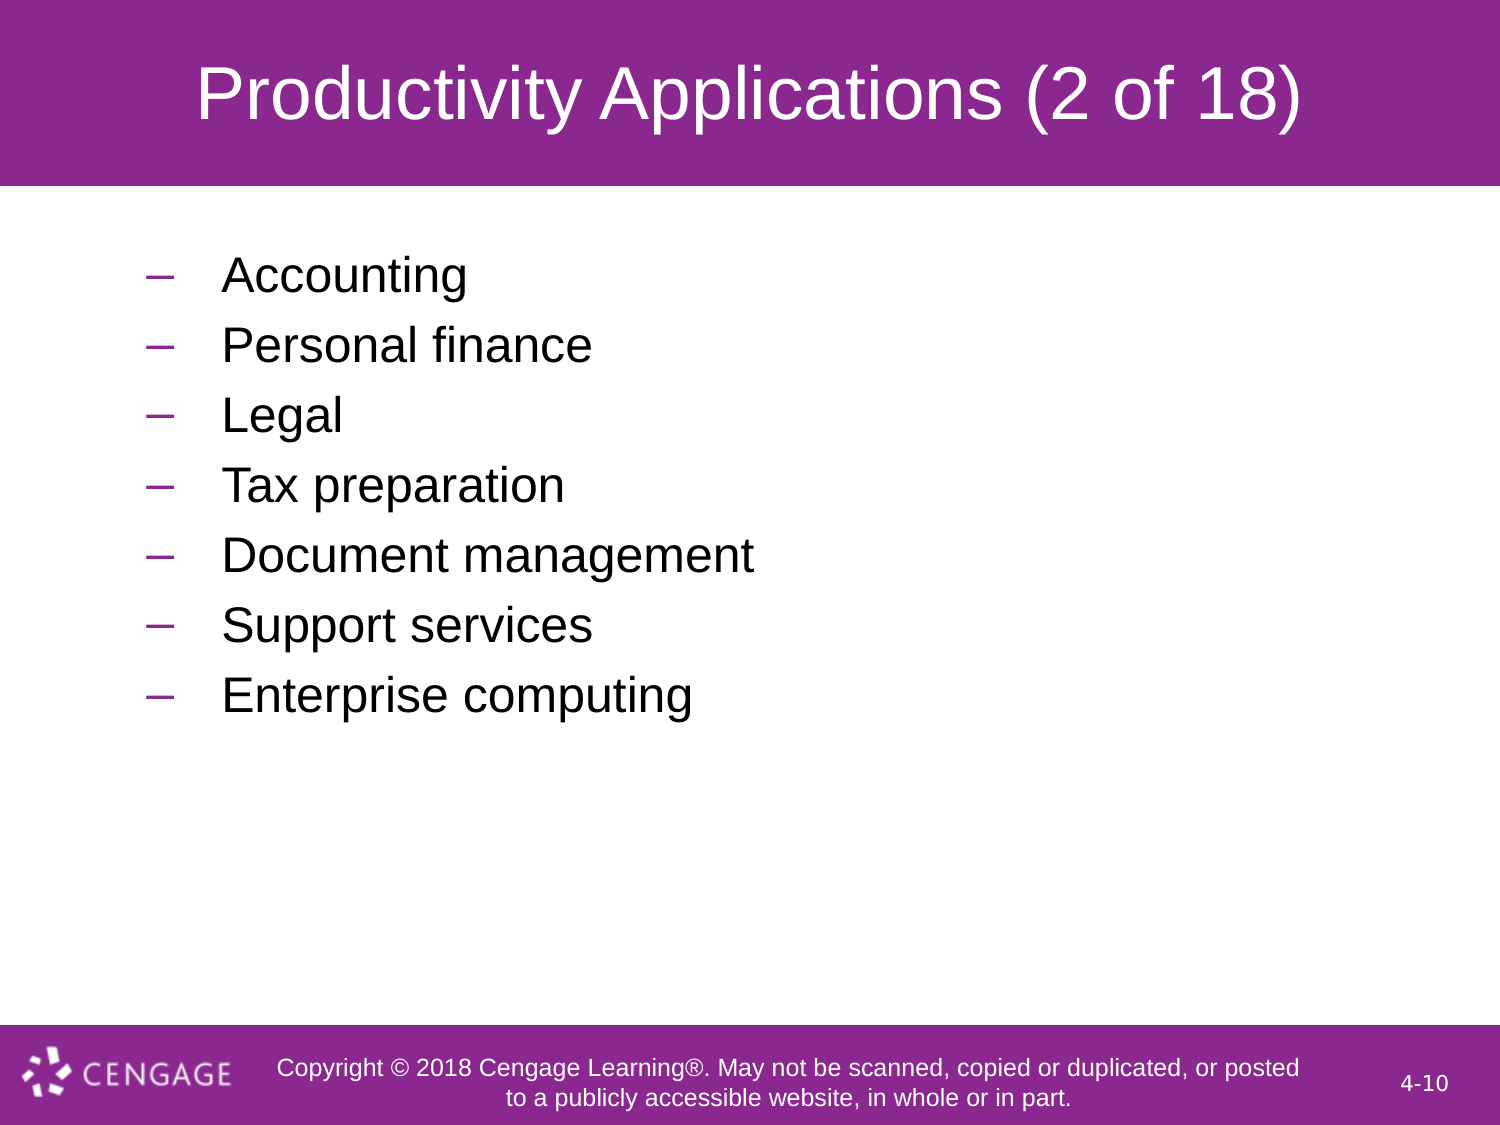

# Productivity Applications (2 of 18)
Accounting
Personal finance
Legal
Tax preparation
Document management
Support services
Enterprise computing